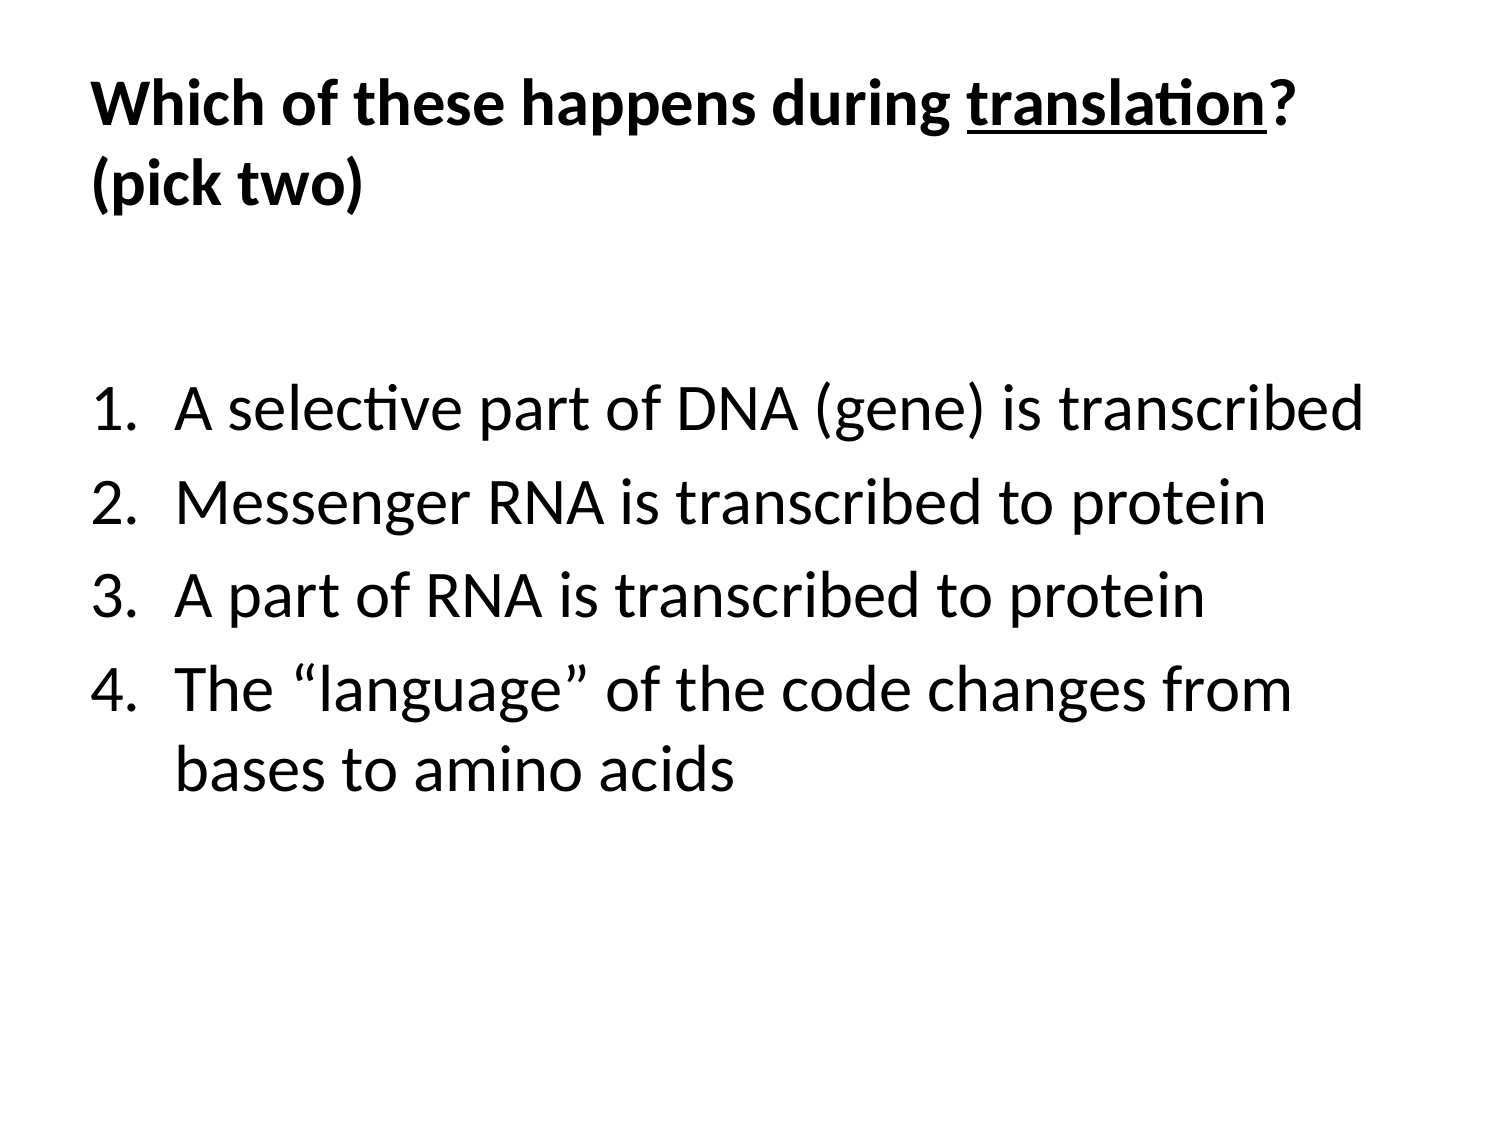

# Which of these happens during translation? (pick two)
A selective part of DNA (gene) is transcribed
Messenger RNA is transcribed to protein
A part of RNA is transcribed to protein
The “language” of the code changes from bases to amino acids